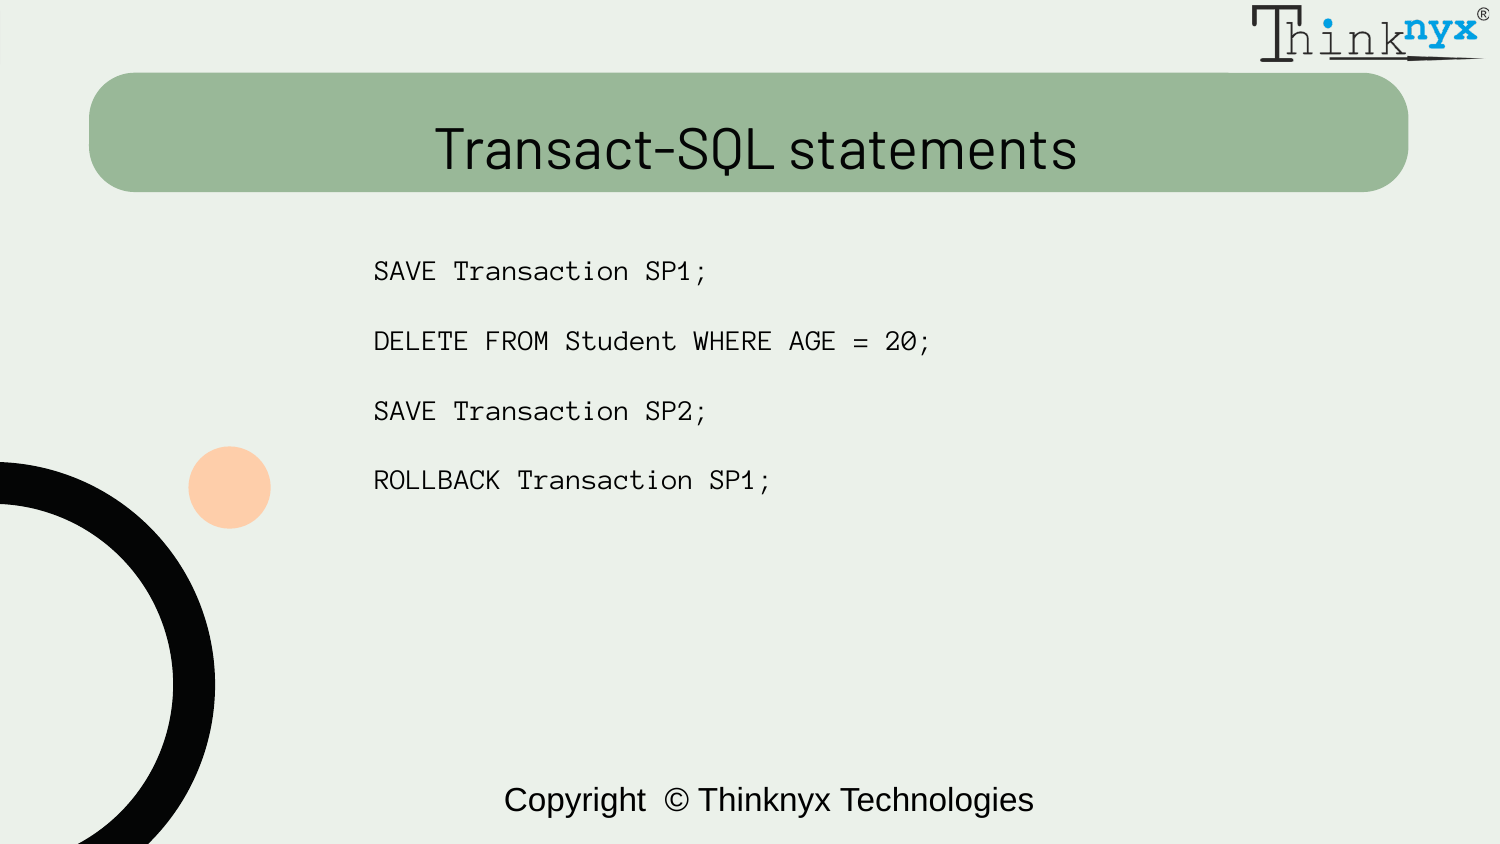

# Transact-SQL statements

SAVE Transaction SP1;
DELETE FROM Student WHERE AGE = 20;
SAVE Transaction SP2;
ROLLBACK Transaction SP1;